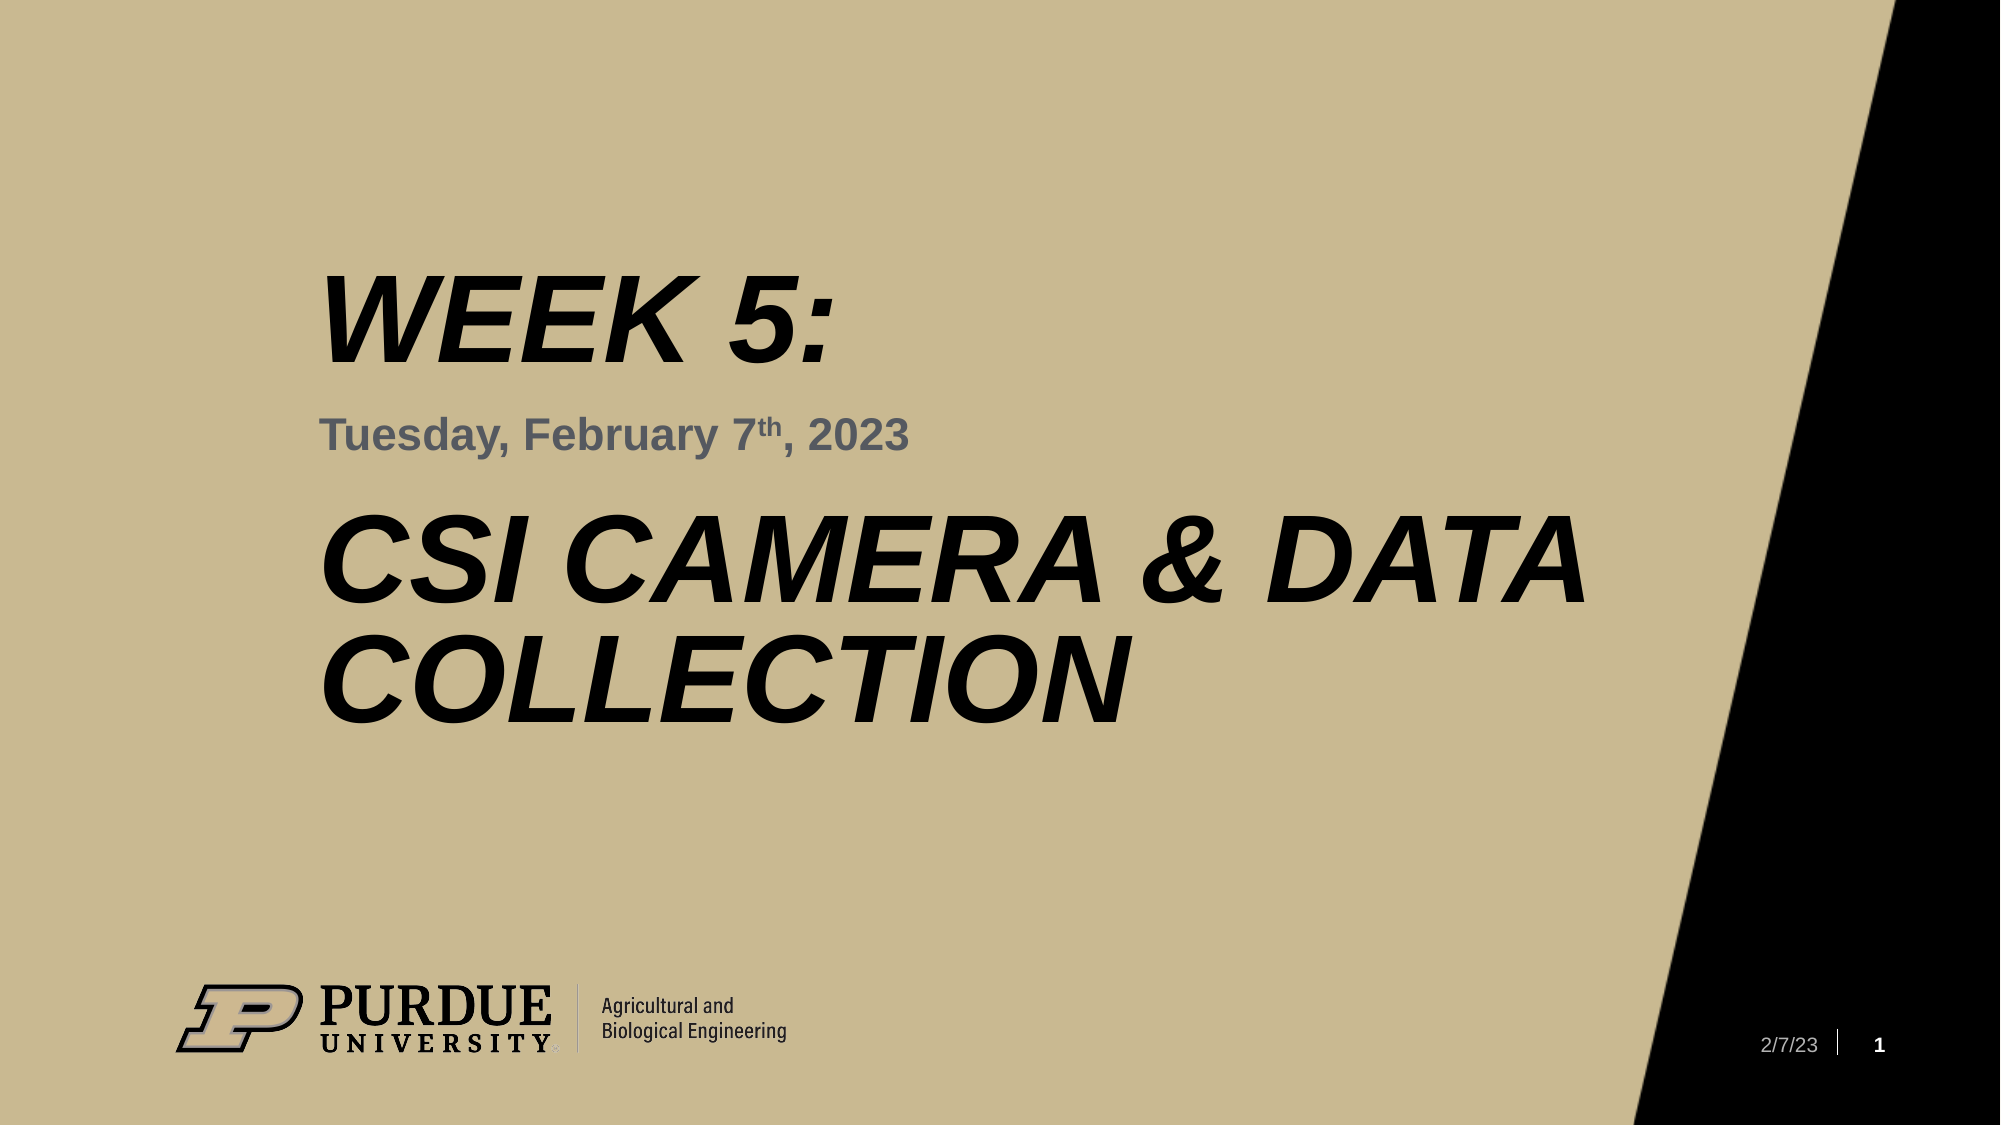

# Week 5: CSI Camera & Data Collection
Tuesday, February 7th, 2023
1
2/7/23